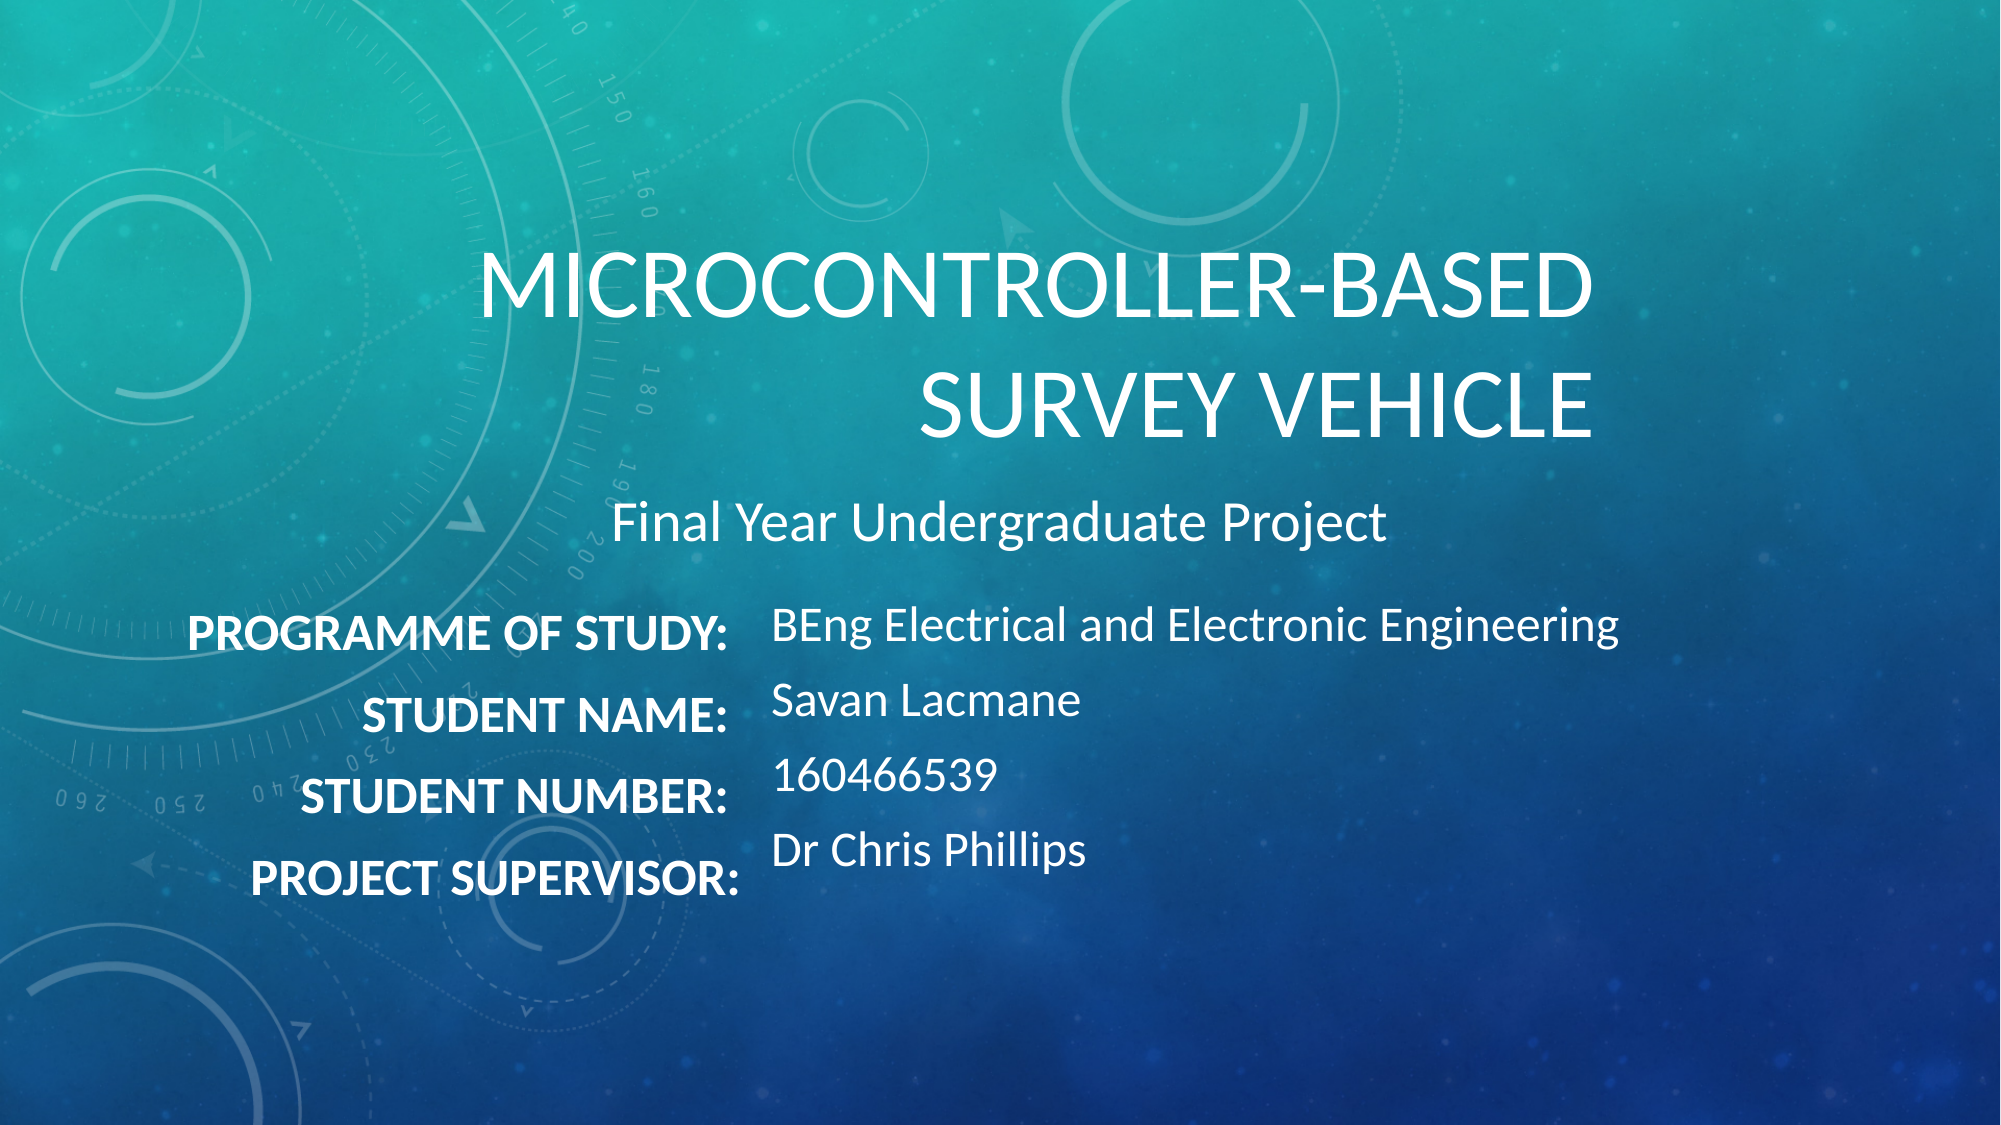

# Microcontroller-Based Survey Vehicle
Final Year Undergraduate Project
Programme of Study:
Student Name:
Student Number:
Project Supervisor:
BEng Electrical and Electronic Engineering
Savan Lacmane
160466539
Dr Chris Phillips